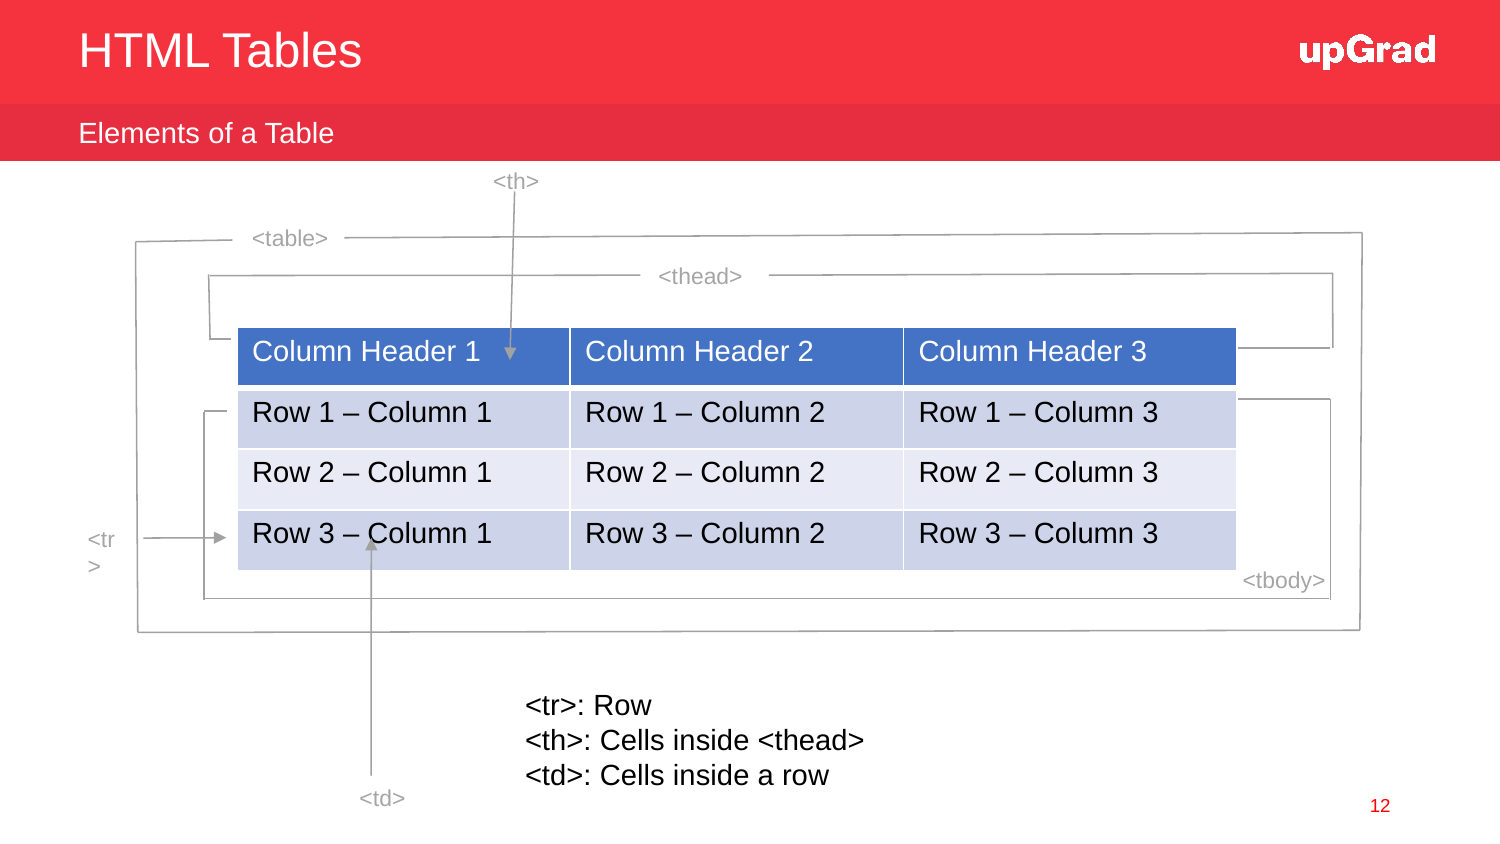

HTML Tables

Elements of a Table
<th>
<table>
<thead>
| Column Header 1 | Column Header 2 | Column Header 3 |
| --- | --- | --- |
| Row 1 – Column 1 | Row 1 – Column 2 | Row 1 – Column 3 |
| Row 2 – Column 1 | Row 2 – Column 2 | Row 2 – Column 3 |
| Row 3 – Column 1 | Row 3 – Column 2 | Row 3 – Column 3 |
<tr>
<tbody>
<tr>: Row
<th>: Cells inside <thead>
<td>: Cells inside a row
<td>
12